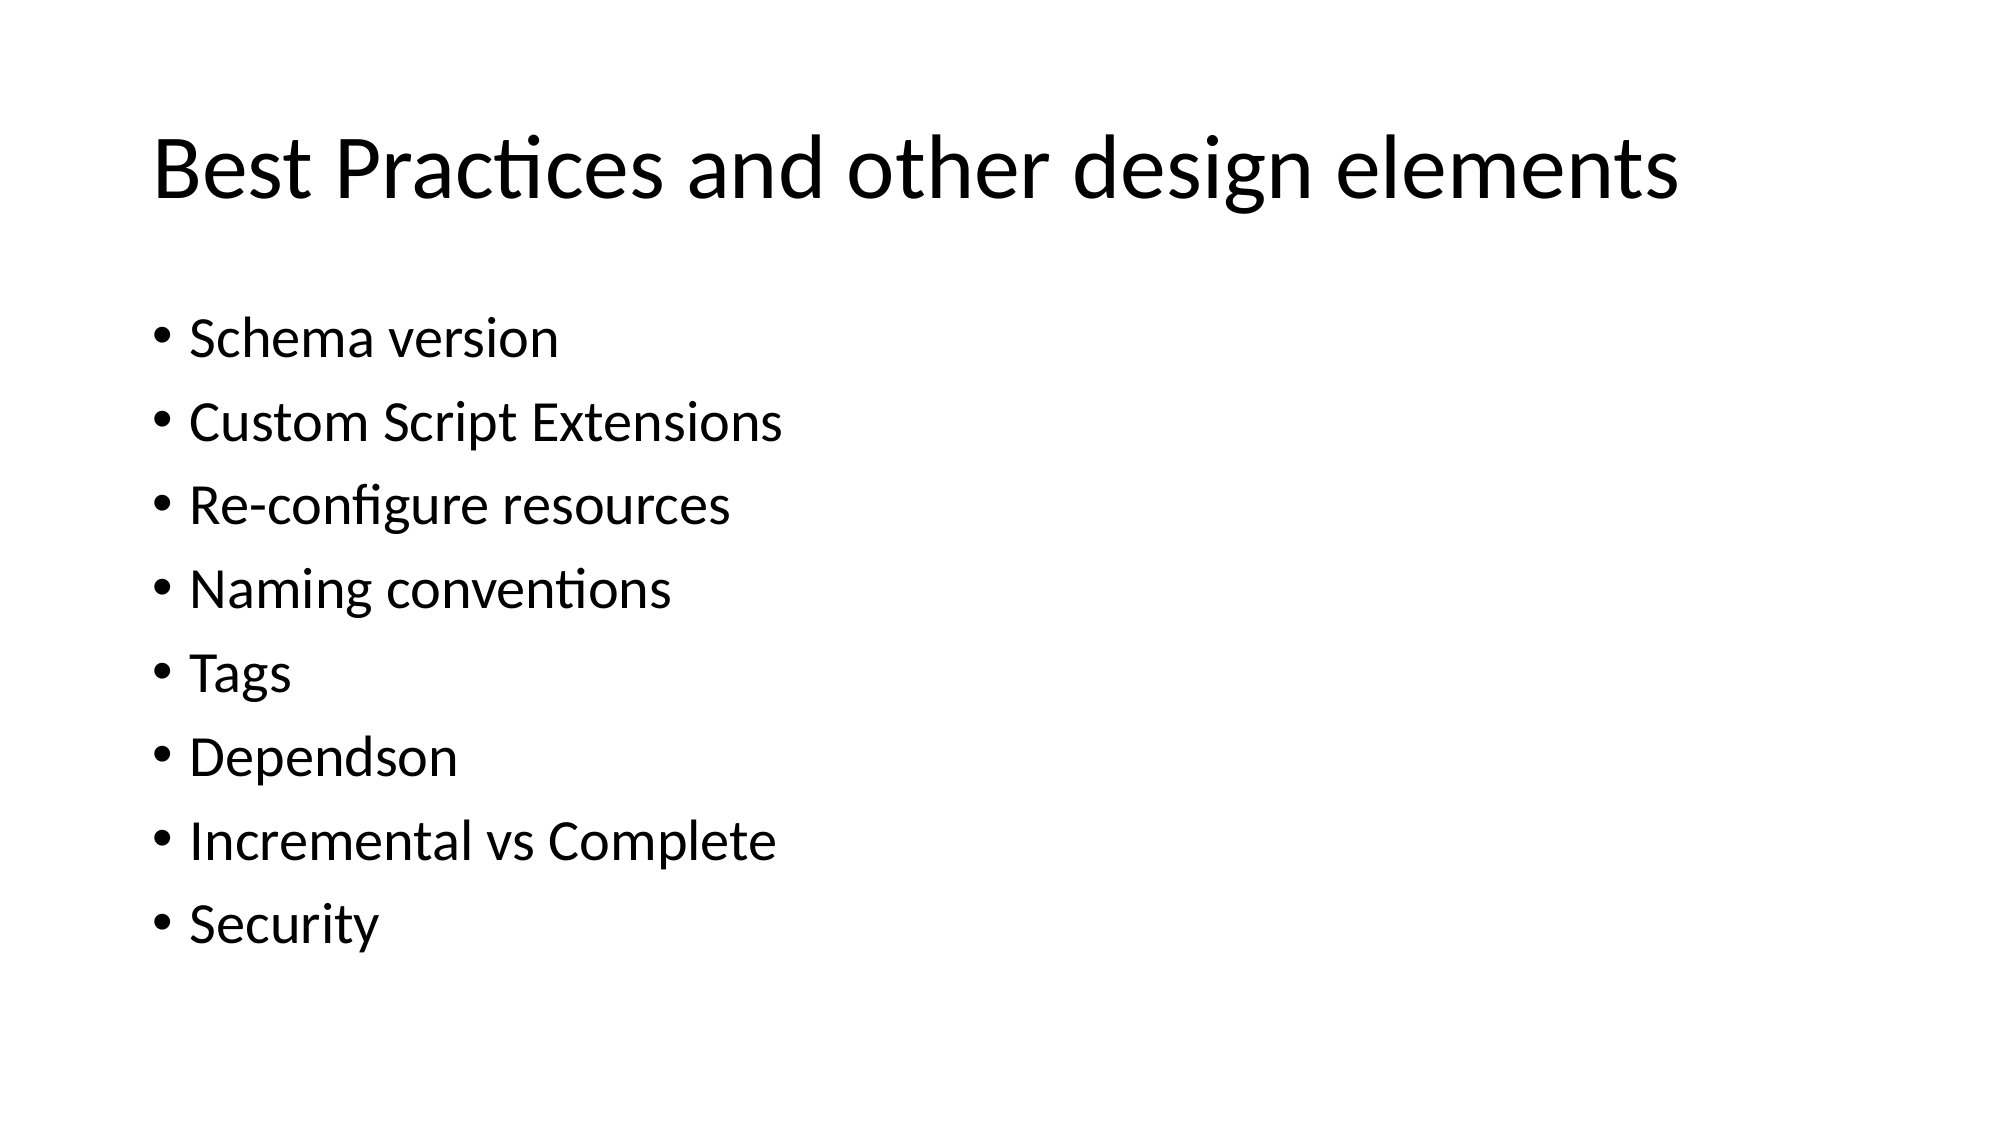

# Best Practices and other design elements
Schema version
Custom Script Extensions
Re-configure resources
Naming conventions
Tags
Dependson
Incremental vs Complete
Security